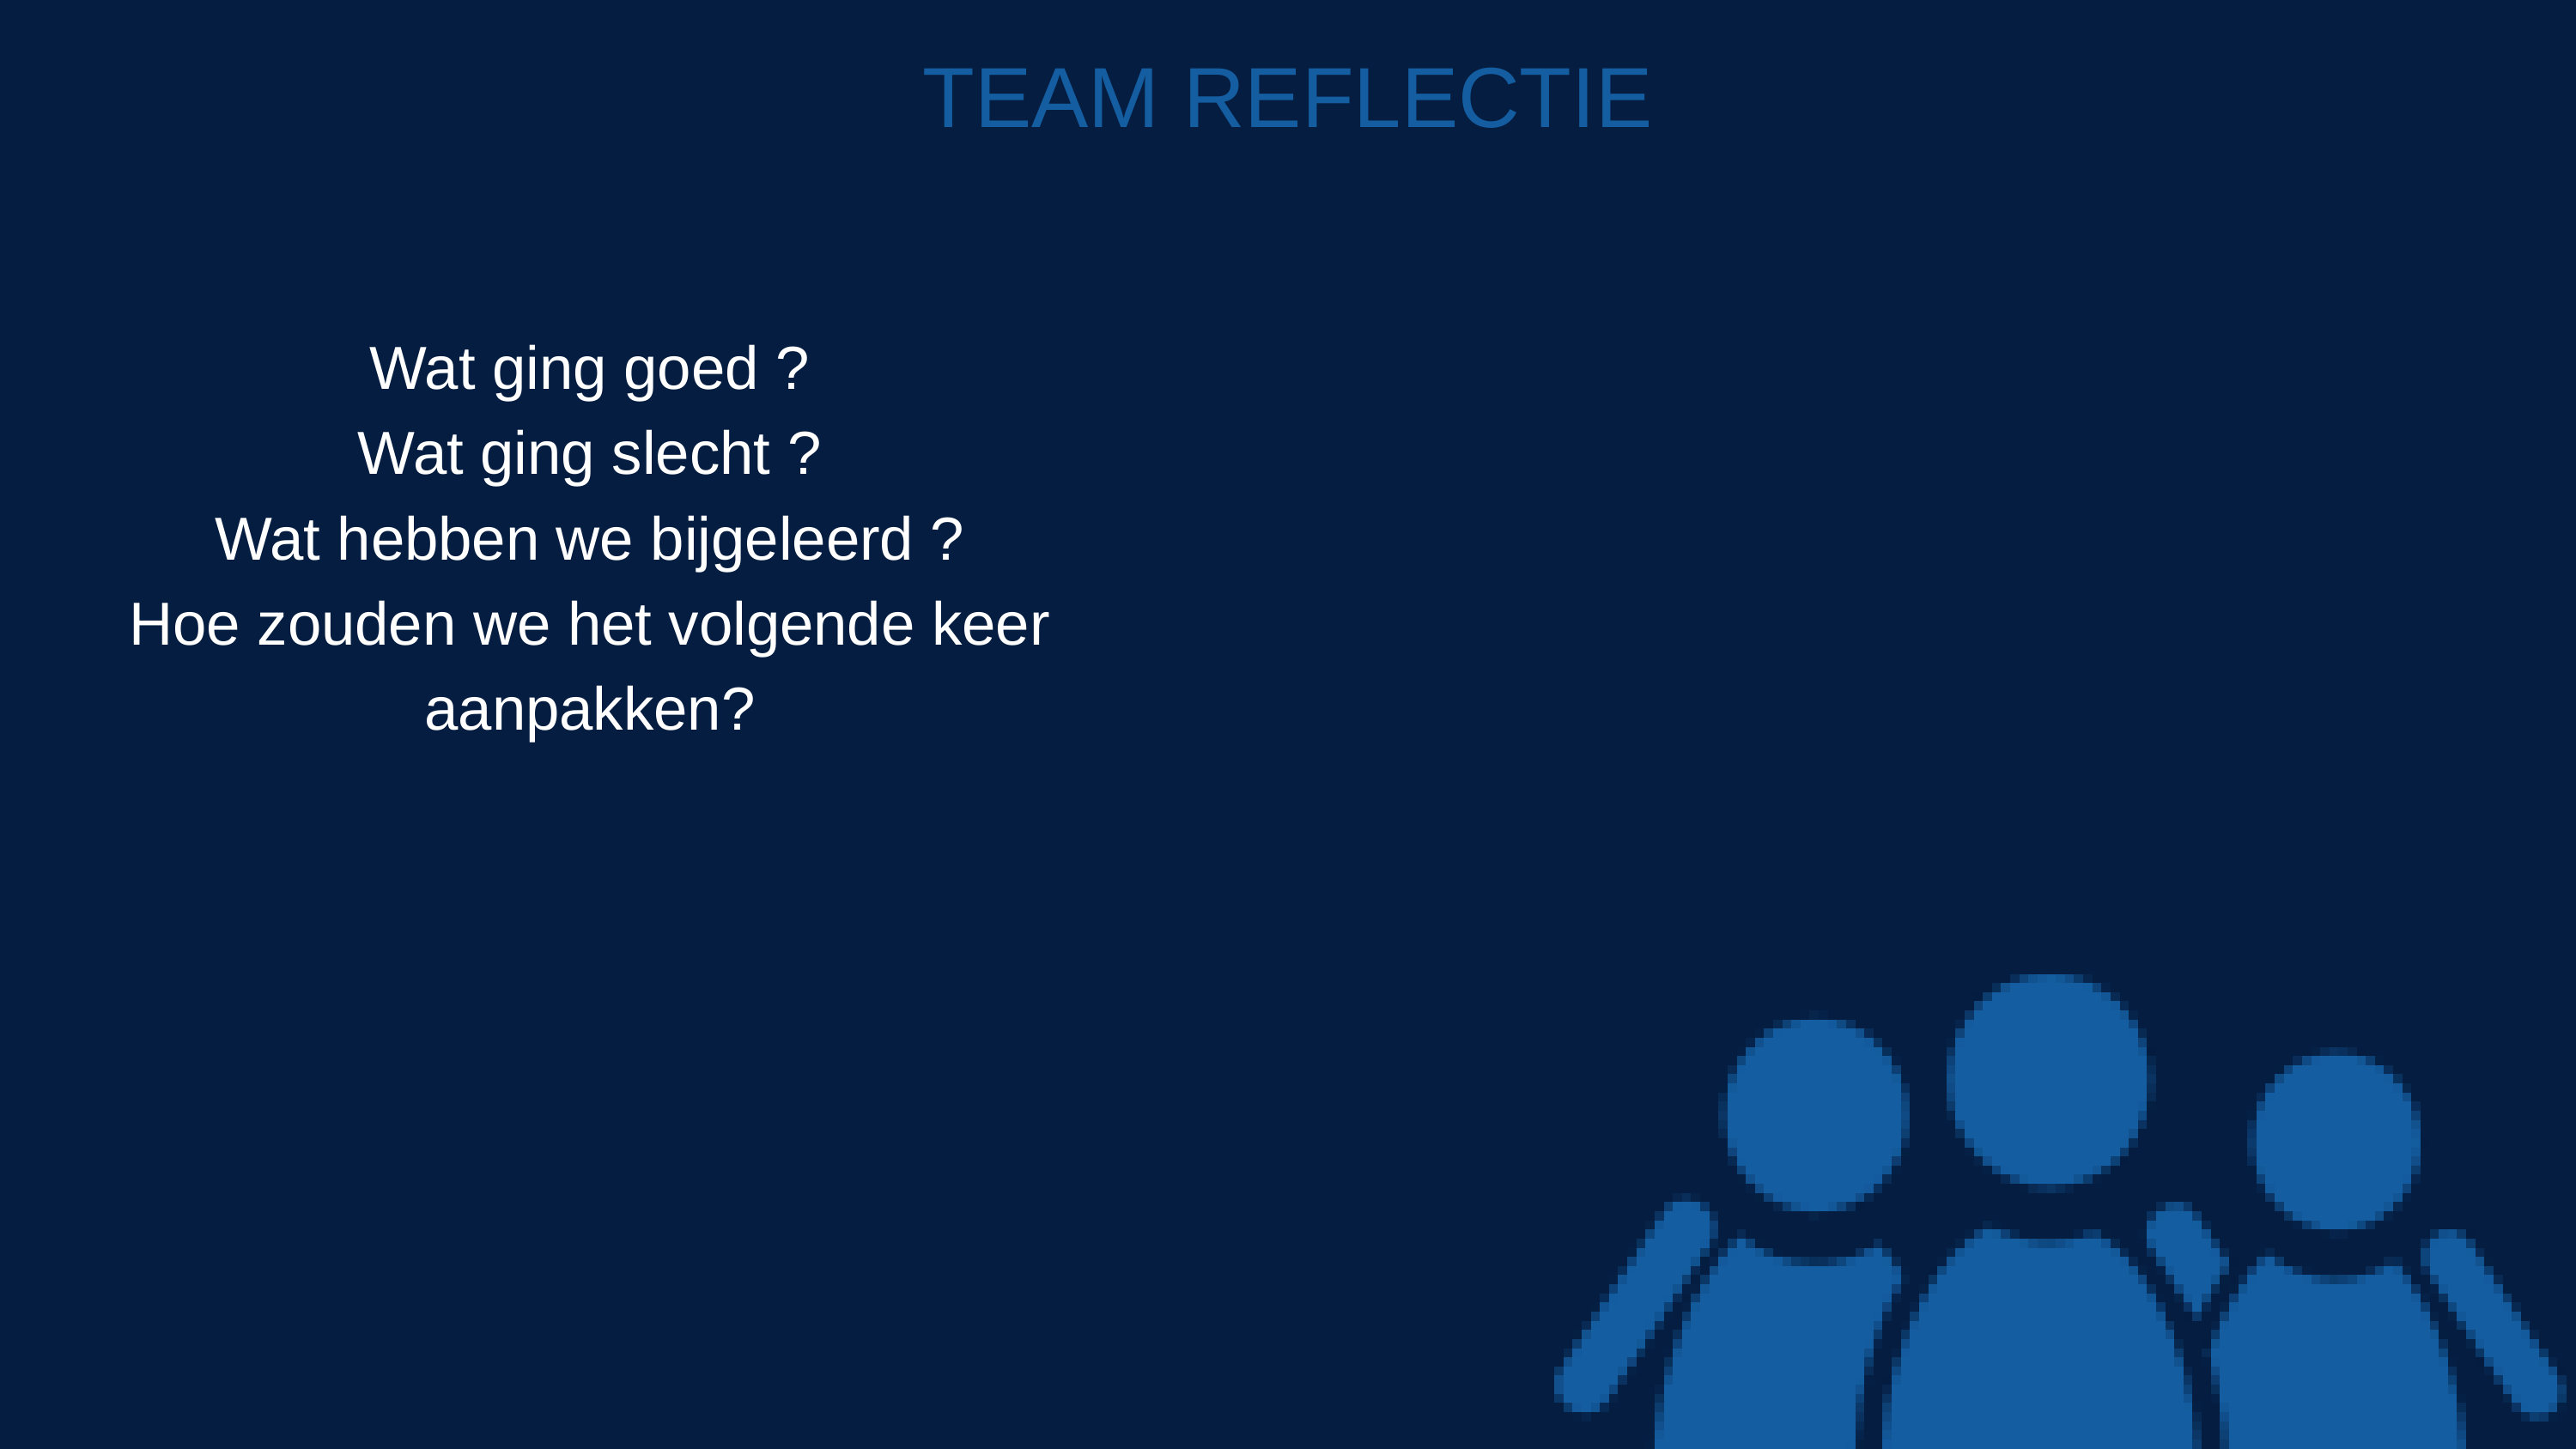

TEAM REFLECTIE
Wat ging goed ?
Wat ging slecht ?
Wat hebben we bijgeleerd ?
Hoe zouden we het volgende keer aanpakken?